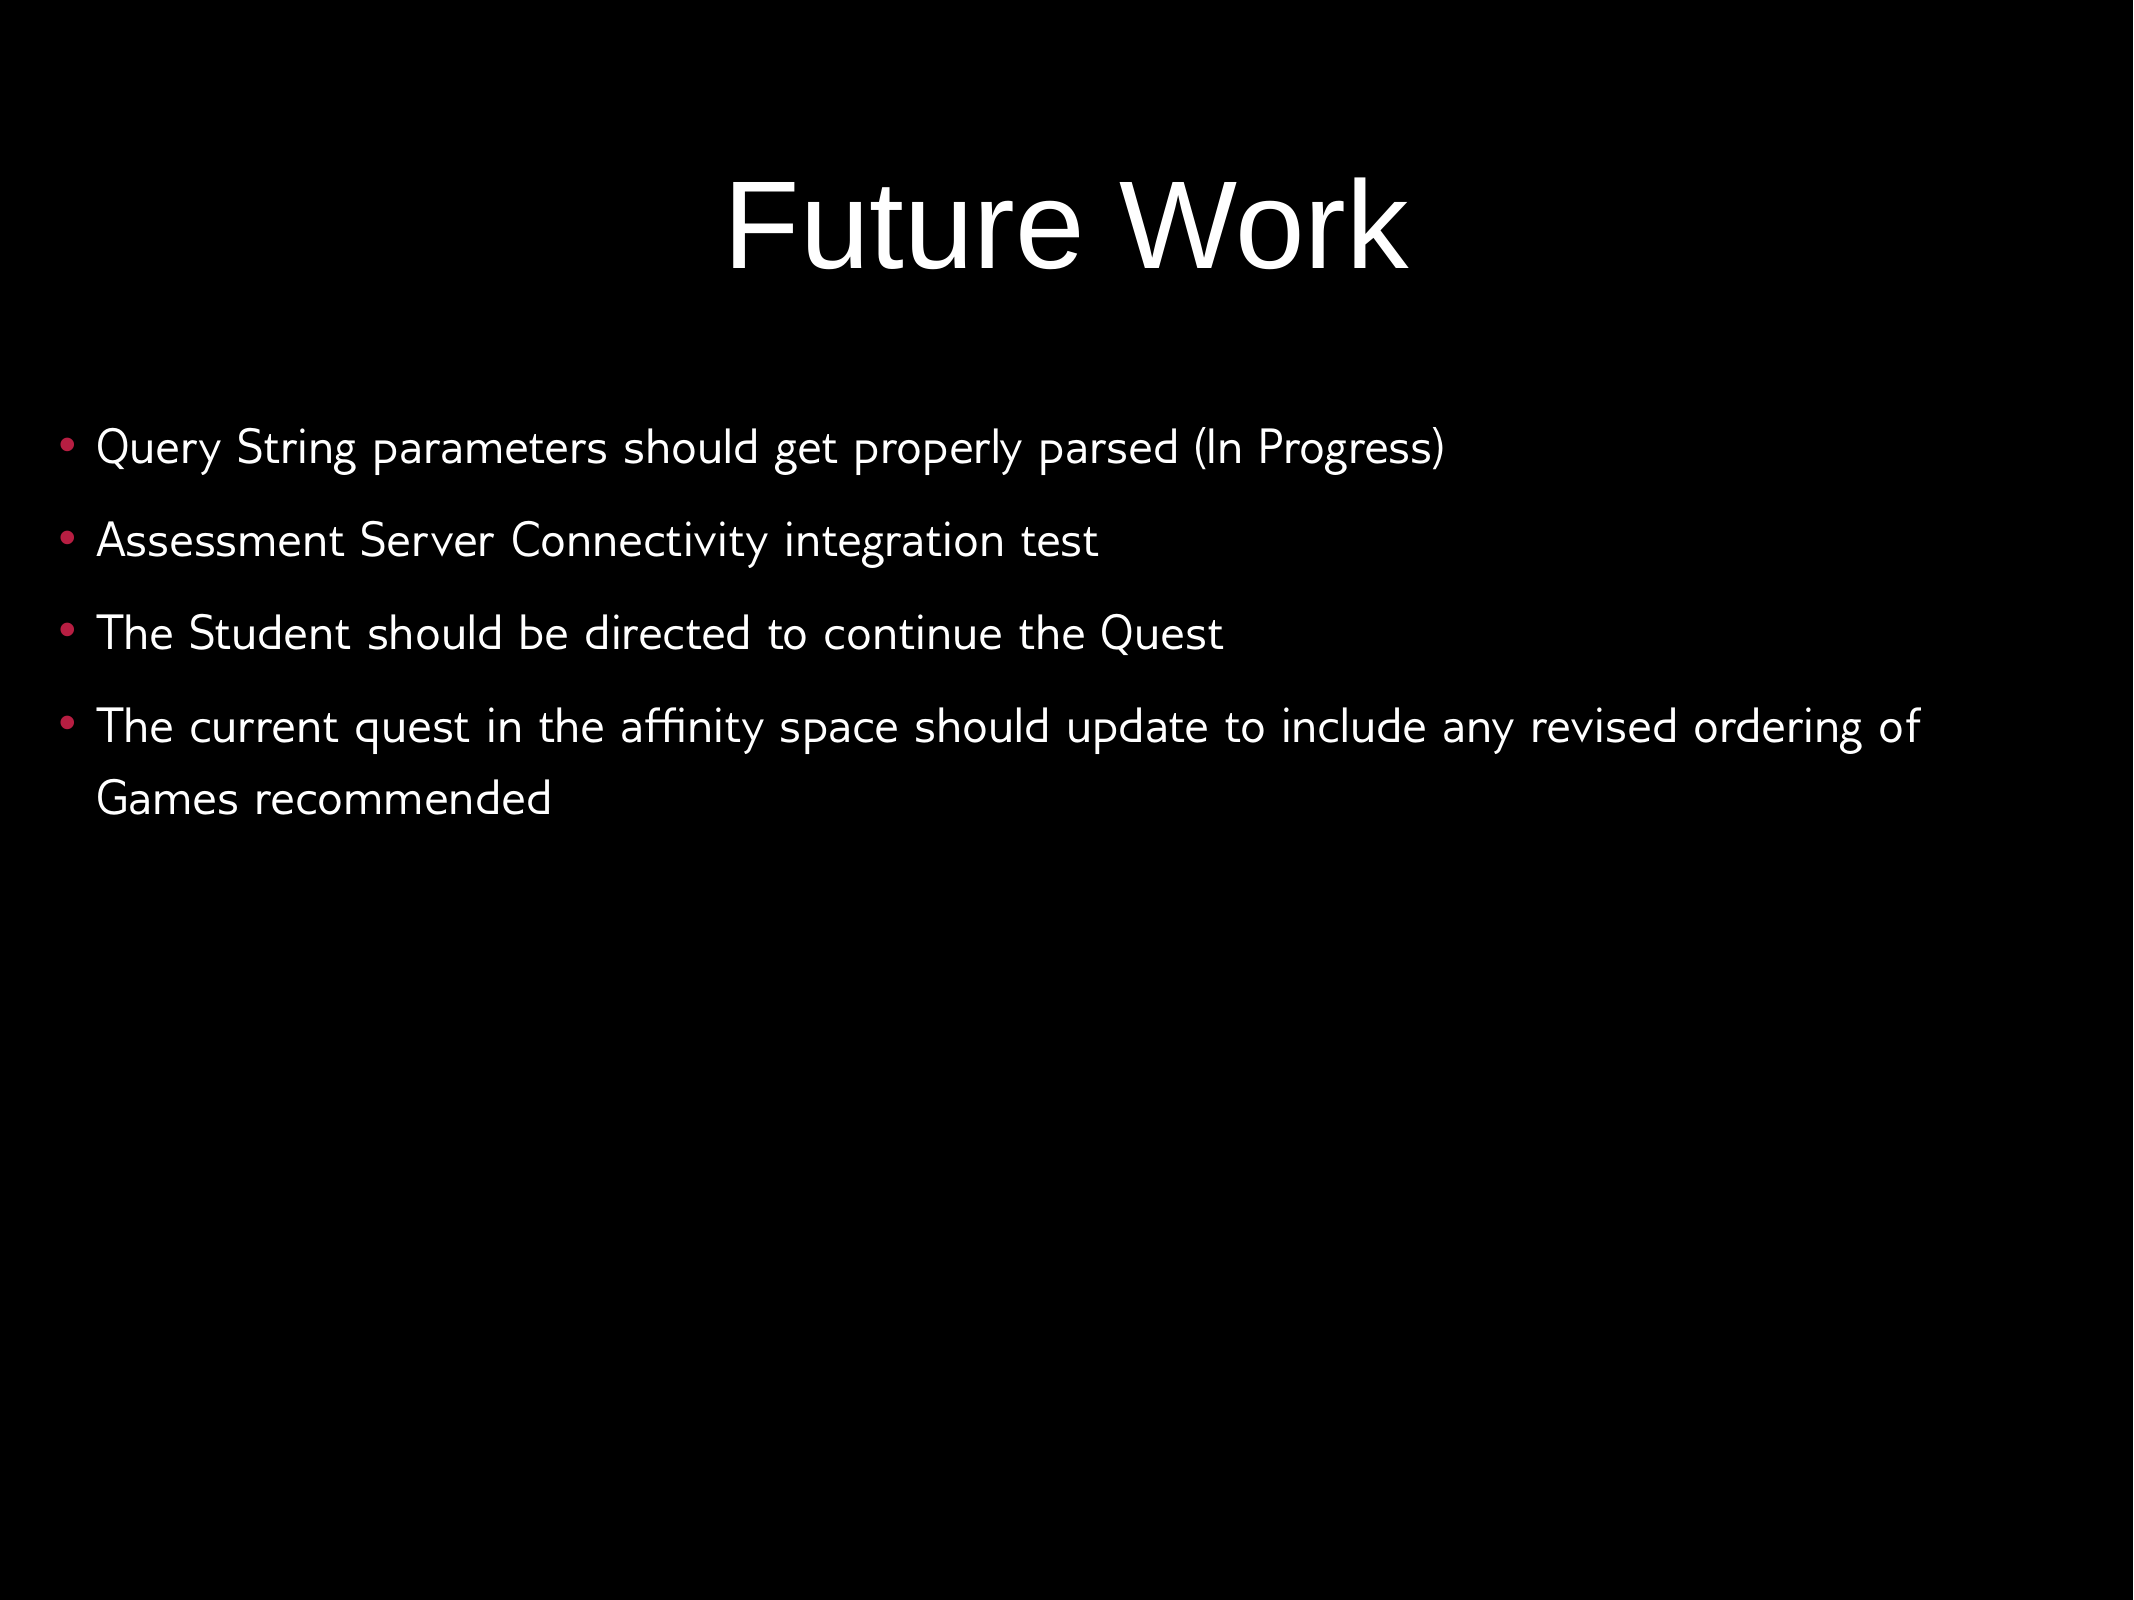

# Future Work
Query String parameters should get properly parsed (In Progress)
Assessment Server Connectivity integration test
The Student should be directed to continue the Quest
The current quest in the affinity space should update to include any revised ordering of Games recommended